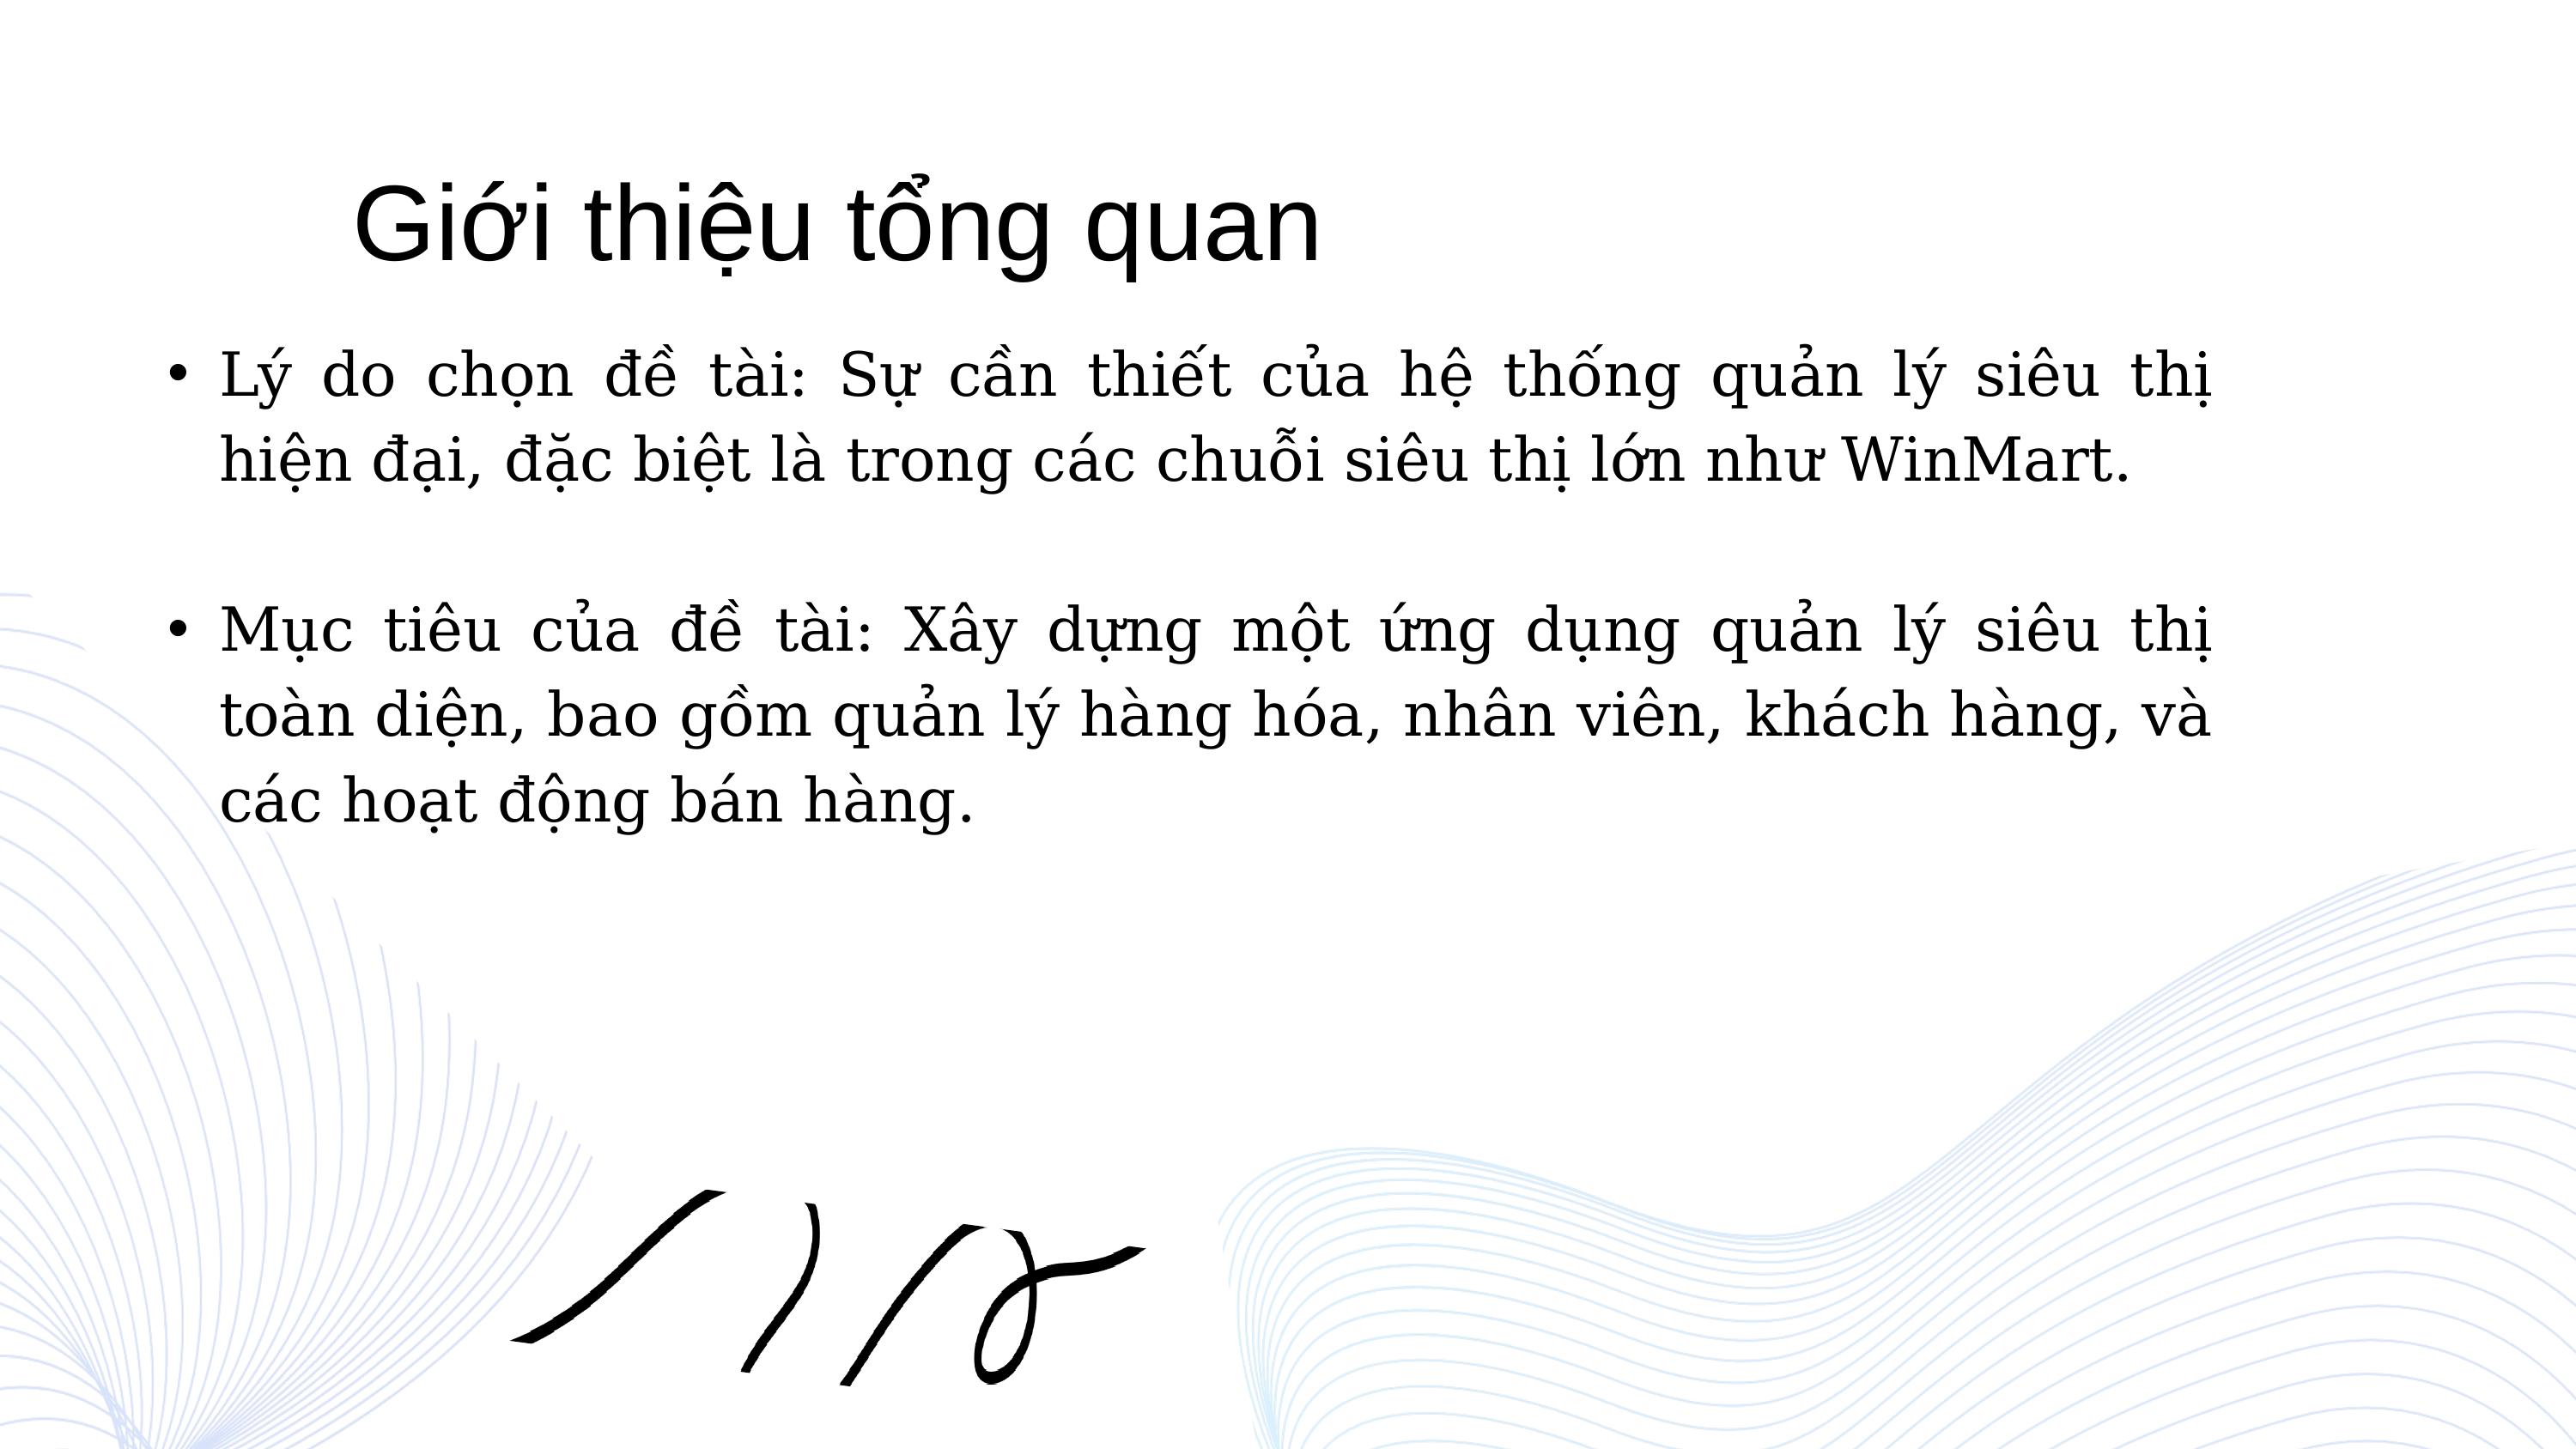

Giới thiệu tổng quan
Lý do chọn đề tài: Sự cần thiết của hệ thống quản lý siêu thị hiện đại, đặc biệt là trong các chuỗi siêu thị lớn như WinMart.

Mục tiêu của đề tài: Xây dựng một ứng dụng quản lý siêu thị toàn diện, bao gồm quản lý hàng hóa, nhân viên, khách hàng, và các hoạt động bán hàng.